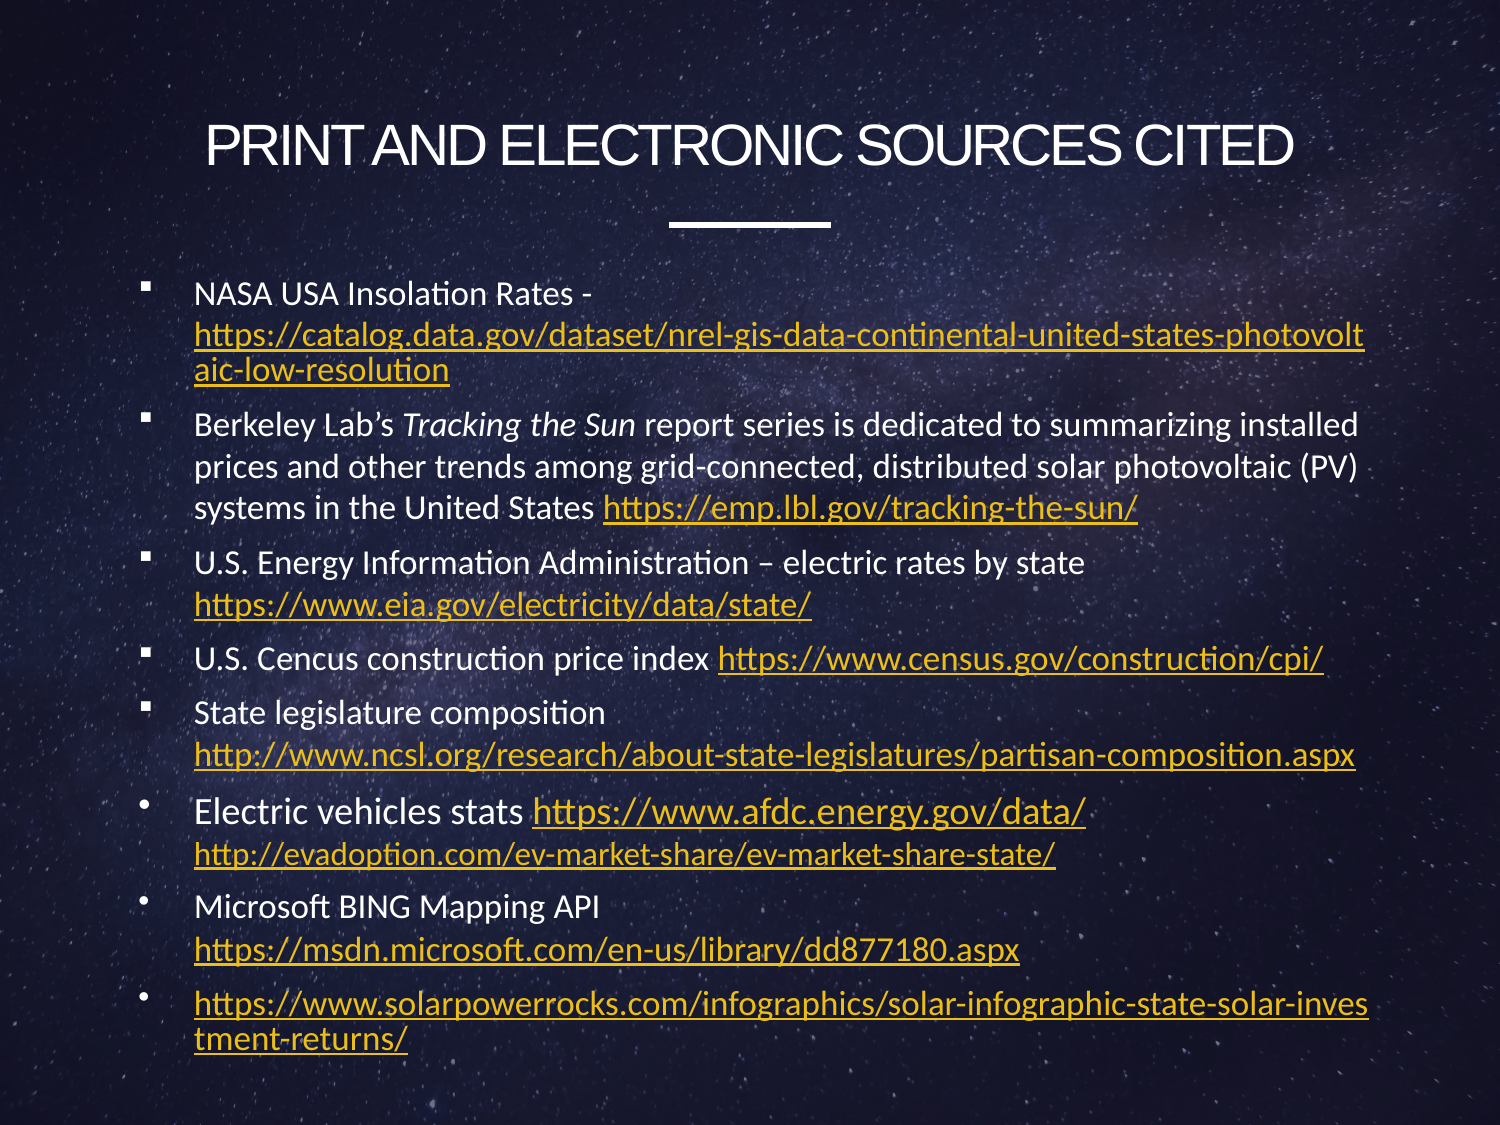

# PRINT AND ELECTRONIC SOURCES Cited
NASA USA Insolation Rates - https://catalog.data.gov/dataset/nrel-gis-data-continental-united-states-photovoltaic-low-resolution
Berkeley Lab’s Tracking the Sun report series is dedicated to summarizing installed prices and other trends among grid-connected, distributed solar photovoltaic (PV) systems in the United States https://emp.lbl.gov/tracking-the-sun/
U.S. Energy Information Administration – electric rates by state https://www.eia.gov/electricity/data/state/
U.S. Cencus construction price index https://www.census.gov/construction/cpi/
State legislature composition http://www.ncsl.org/research/about-state-legislatures/partisan-composition.aspx
Electric vehicles stats https://www.afdc.energy.gov/data/ http://evadoption.com/ev-market-share/ev-market-share-state/
Microsoft BING Mapping API https://msdn.microsoft.com/en-us/library/dd877180.aspx
https://www.solarpowerrocks.com/infographics/solar-infographic-state-solar-investment-returns/